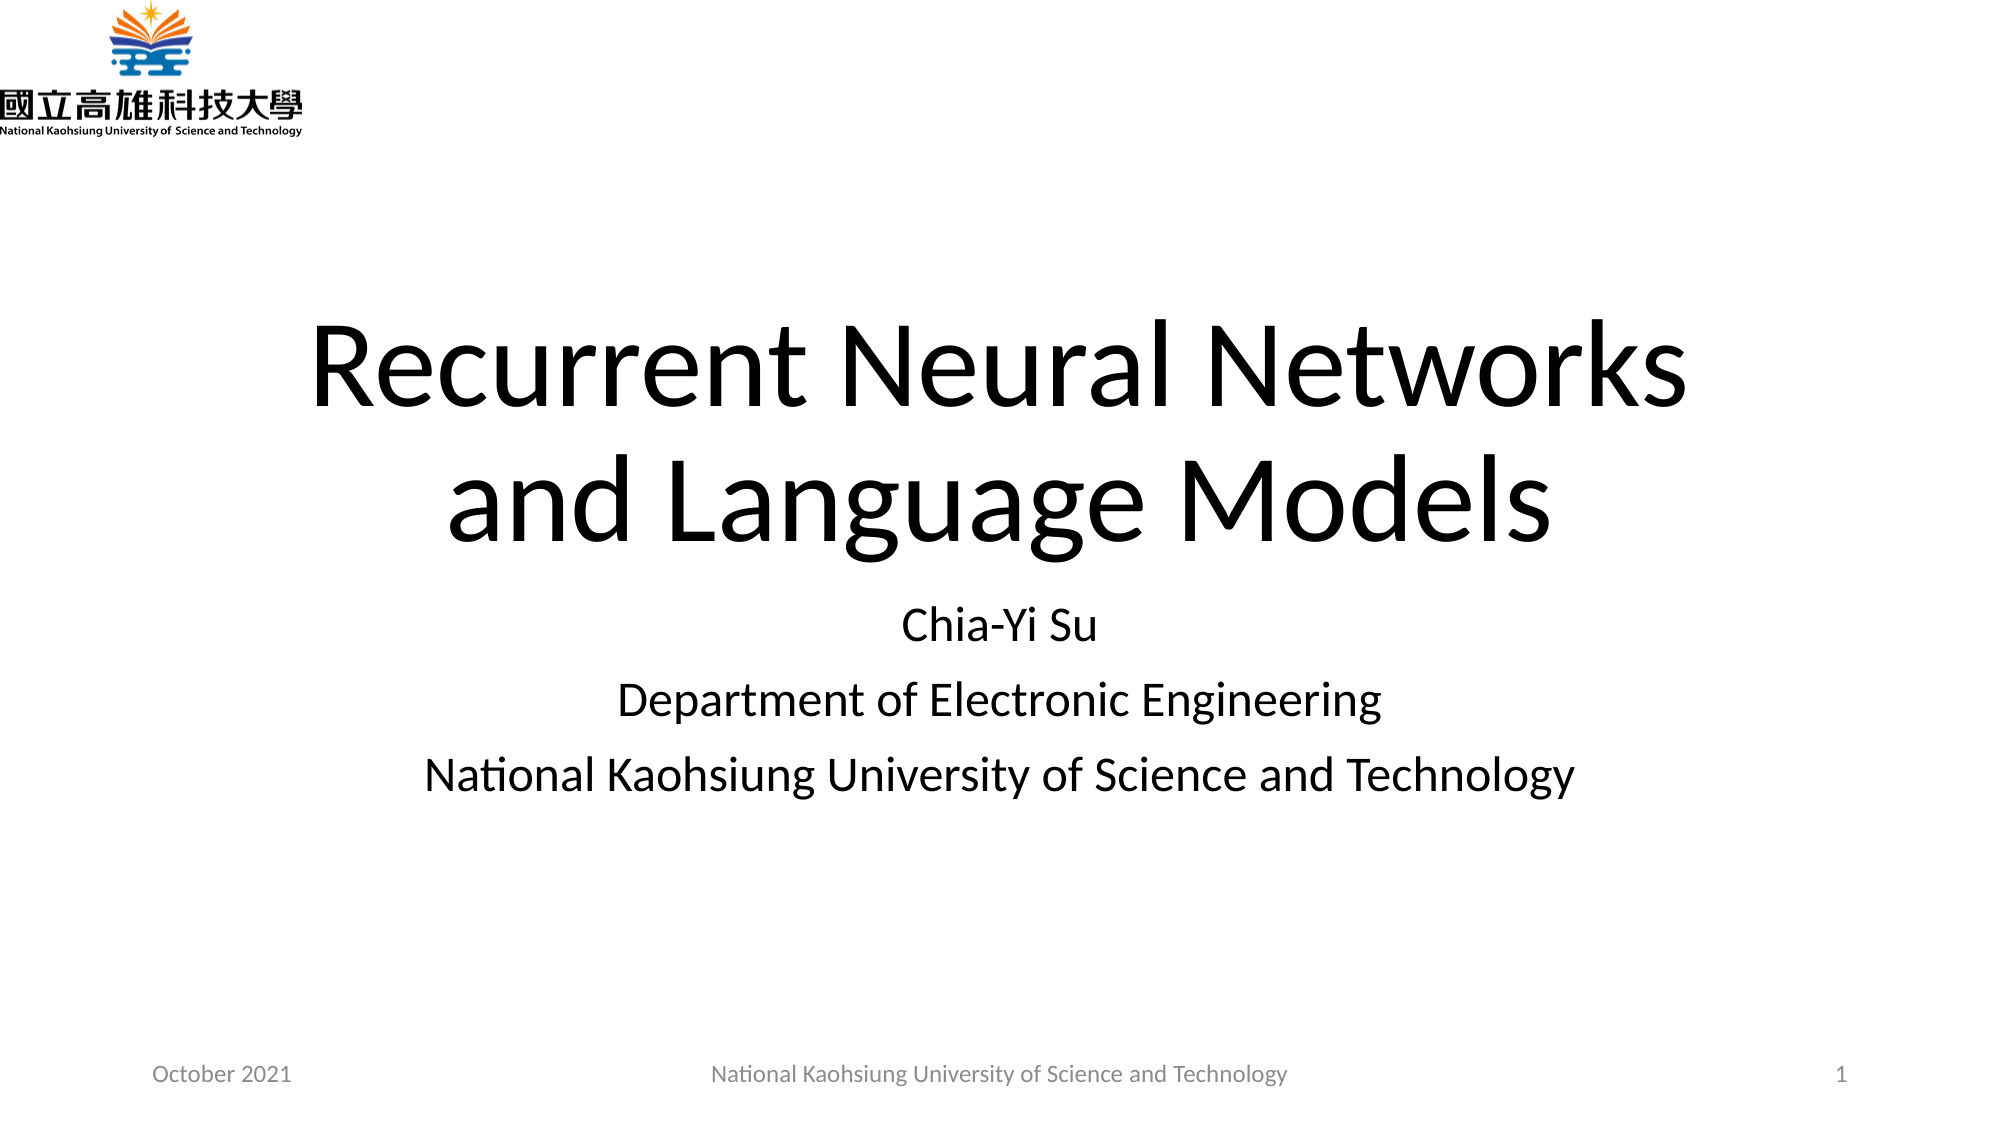

# Recurrent Neural Networks and Language Models
Chia-Yi Su
Department of Electronic Engineering
National Kaohsiung University of Science and Technology
October 2021
National Kaohsiung University of Science and Technology
1